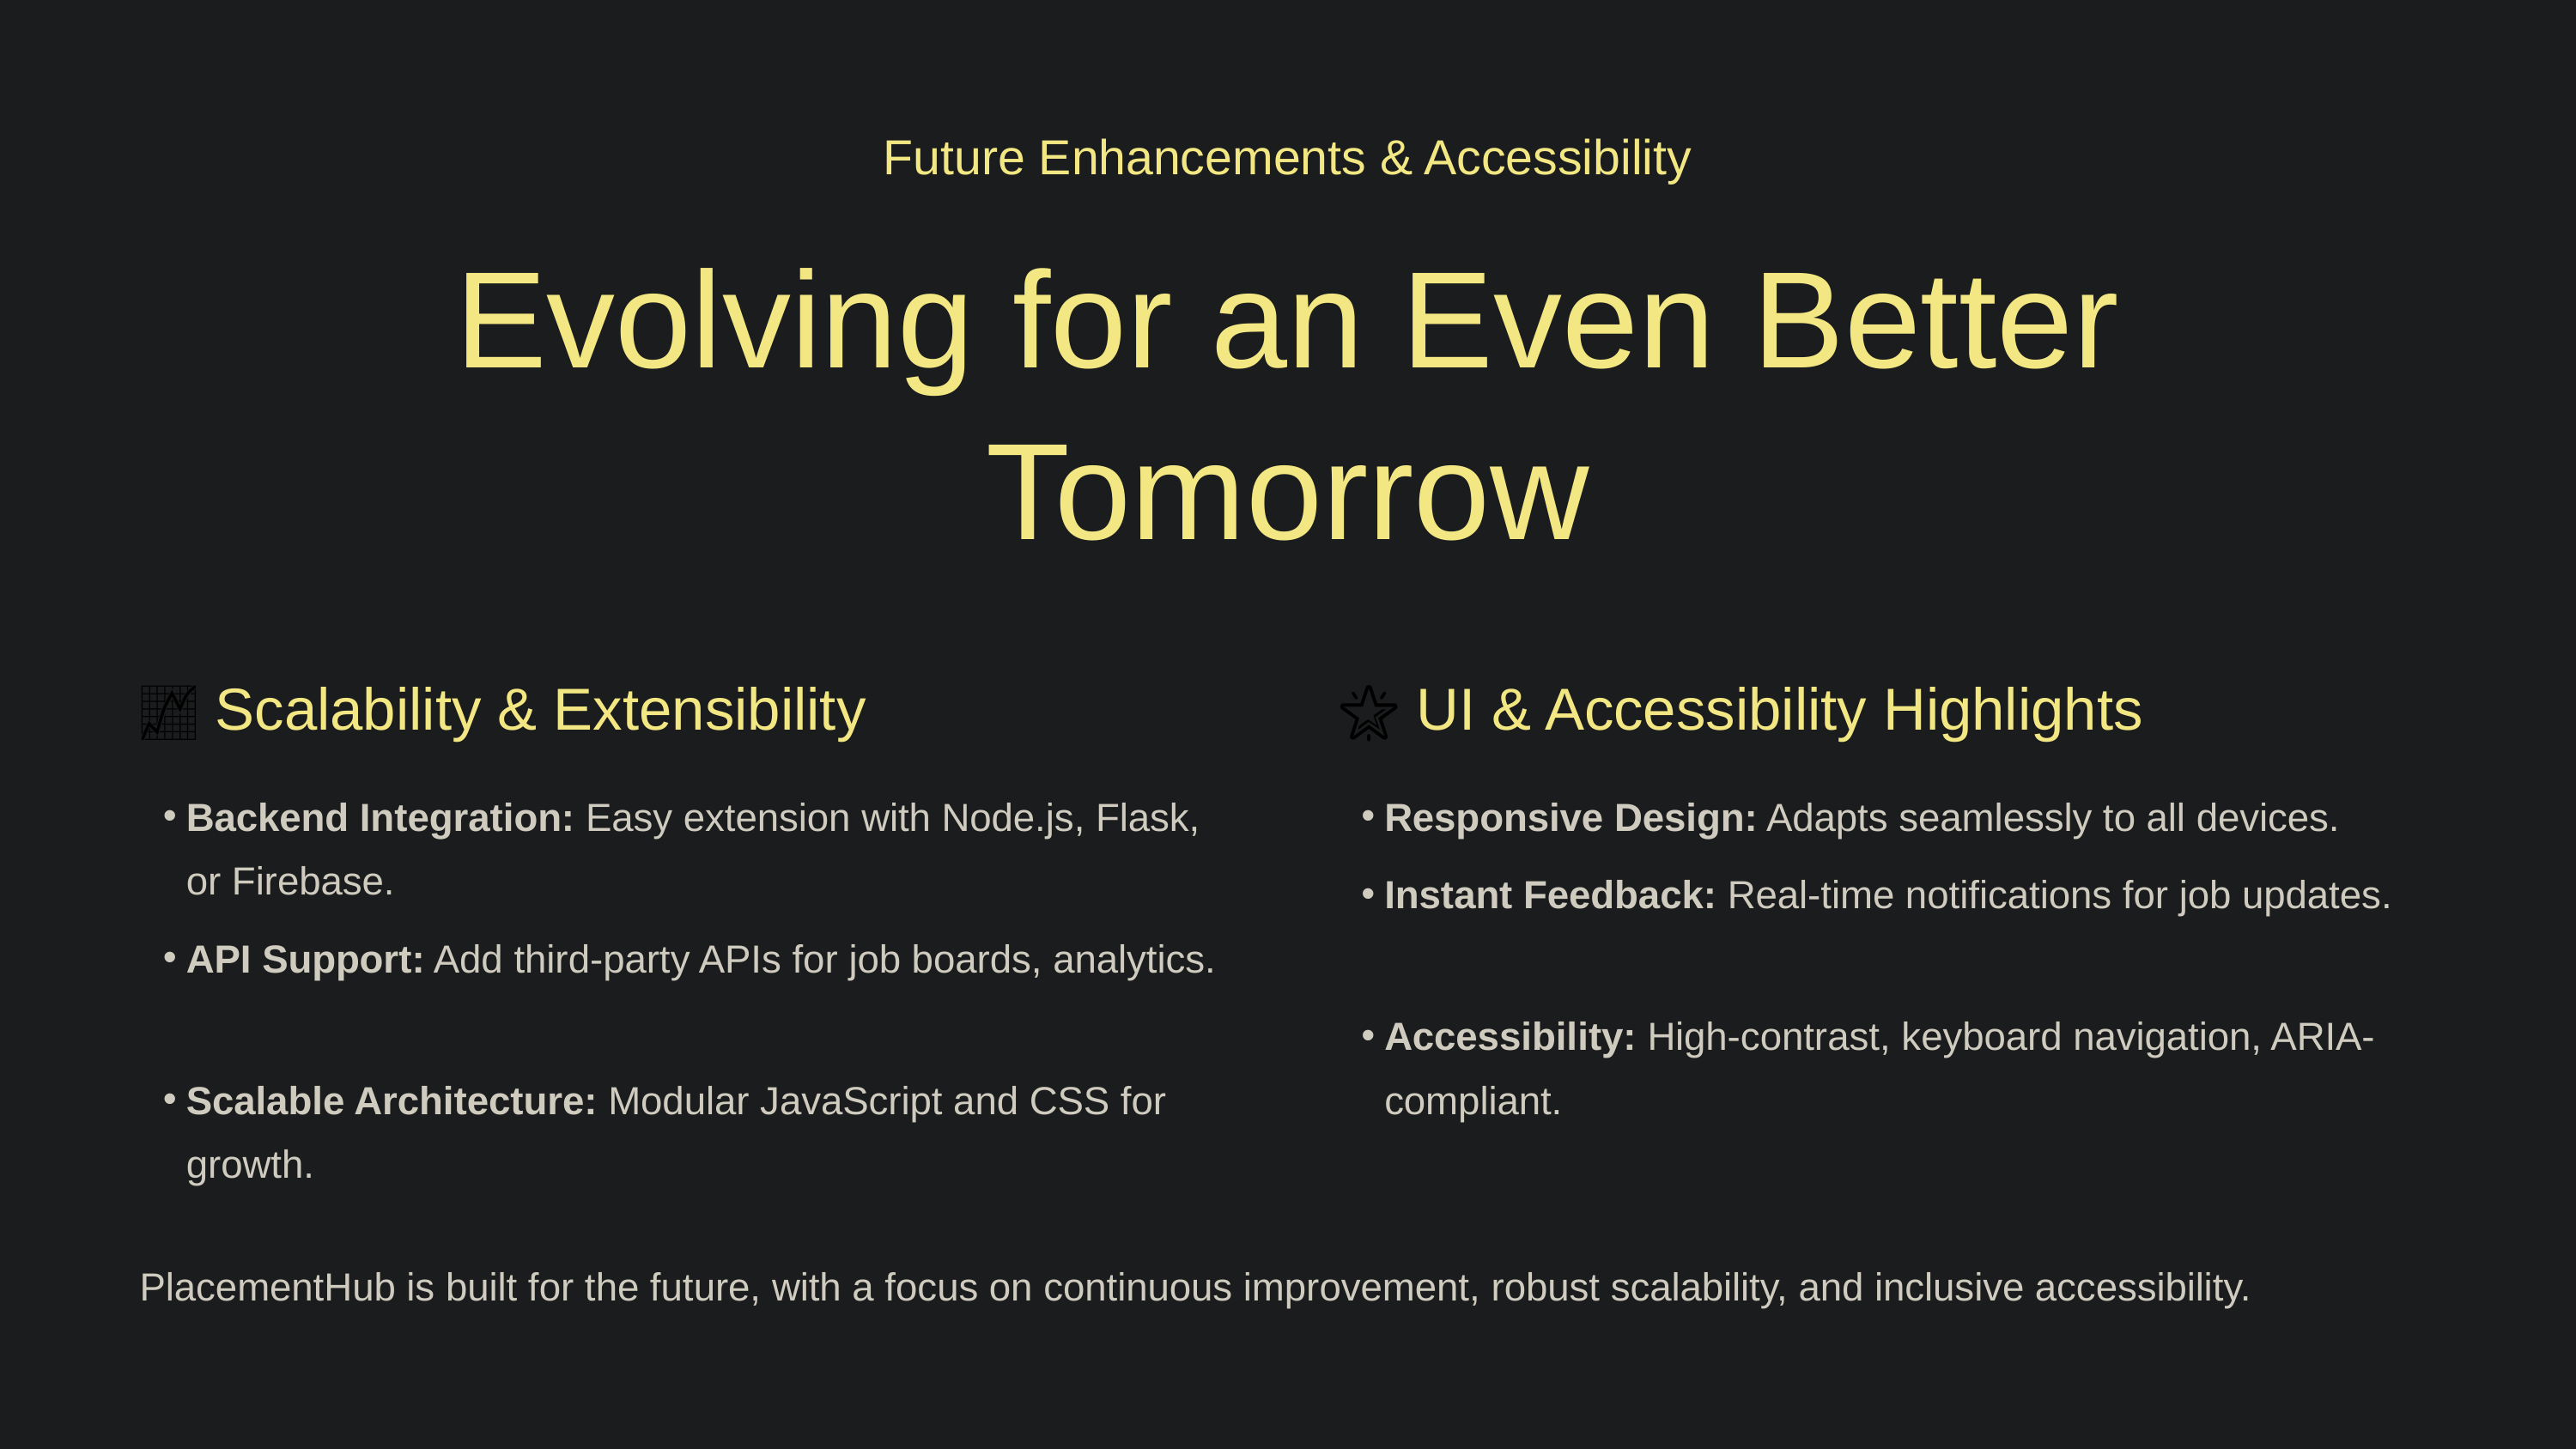

Future Enhancements & Accessibility
Evolving for an Even Better Tomorrow
📈 Scalability & Extensibility
🌟 UI & Accessibility Highlights
Backend Integration: Easy extension with Node.js, Flask, or Firebase.
Responsive Design: Adapts seamlessly to all devices.
Instant Feedback: Real-time notifications for job updates.
API Support: Add third-party APIs for job boards, analytics.
Accessibility: High-contrast, keyboard navigation, ARIA-compliant.
Scalable Architecture: Modular JavaScript and CSS for growth.
PlacementHub is built for the future, with a focus on continuous improvement, robust scalability, and inclusive accessibility.